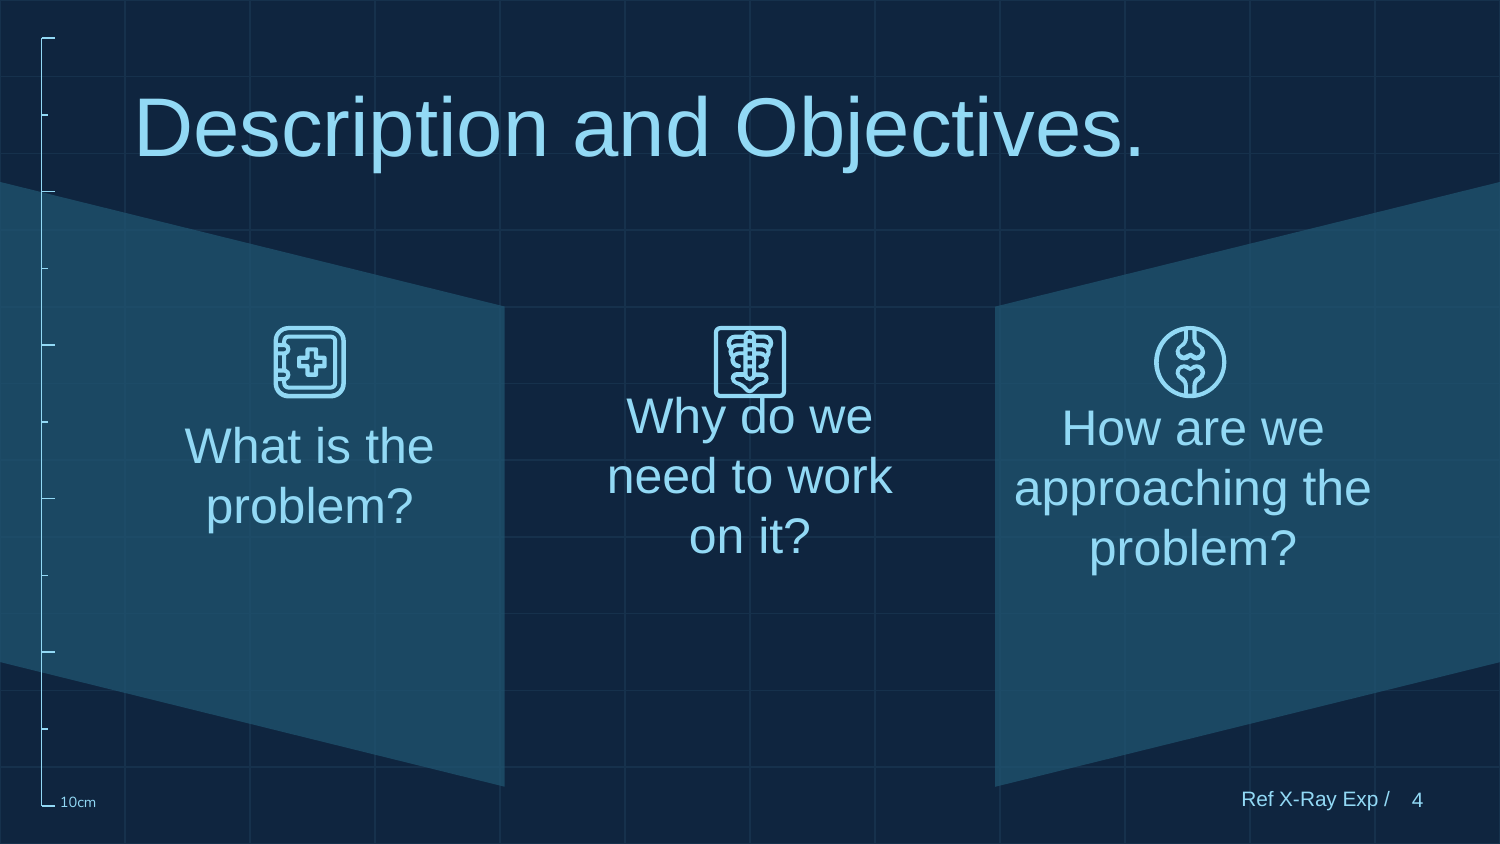

# Description and Objectives.

What is the problem?
Why do we need to work on it?
How are we approaching the problem?
Ref X-Ray Exp /
4